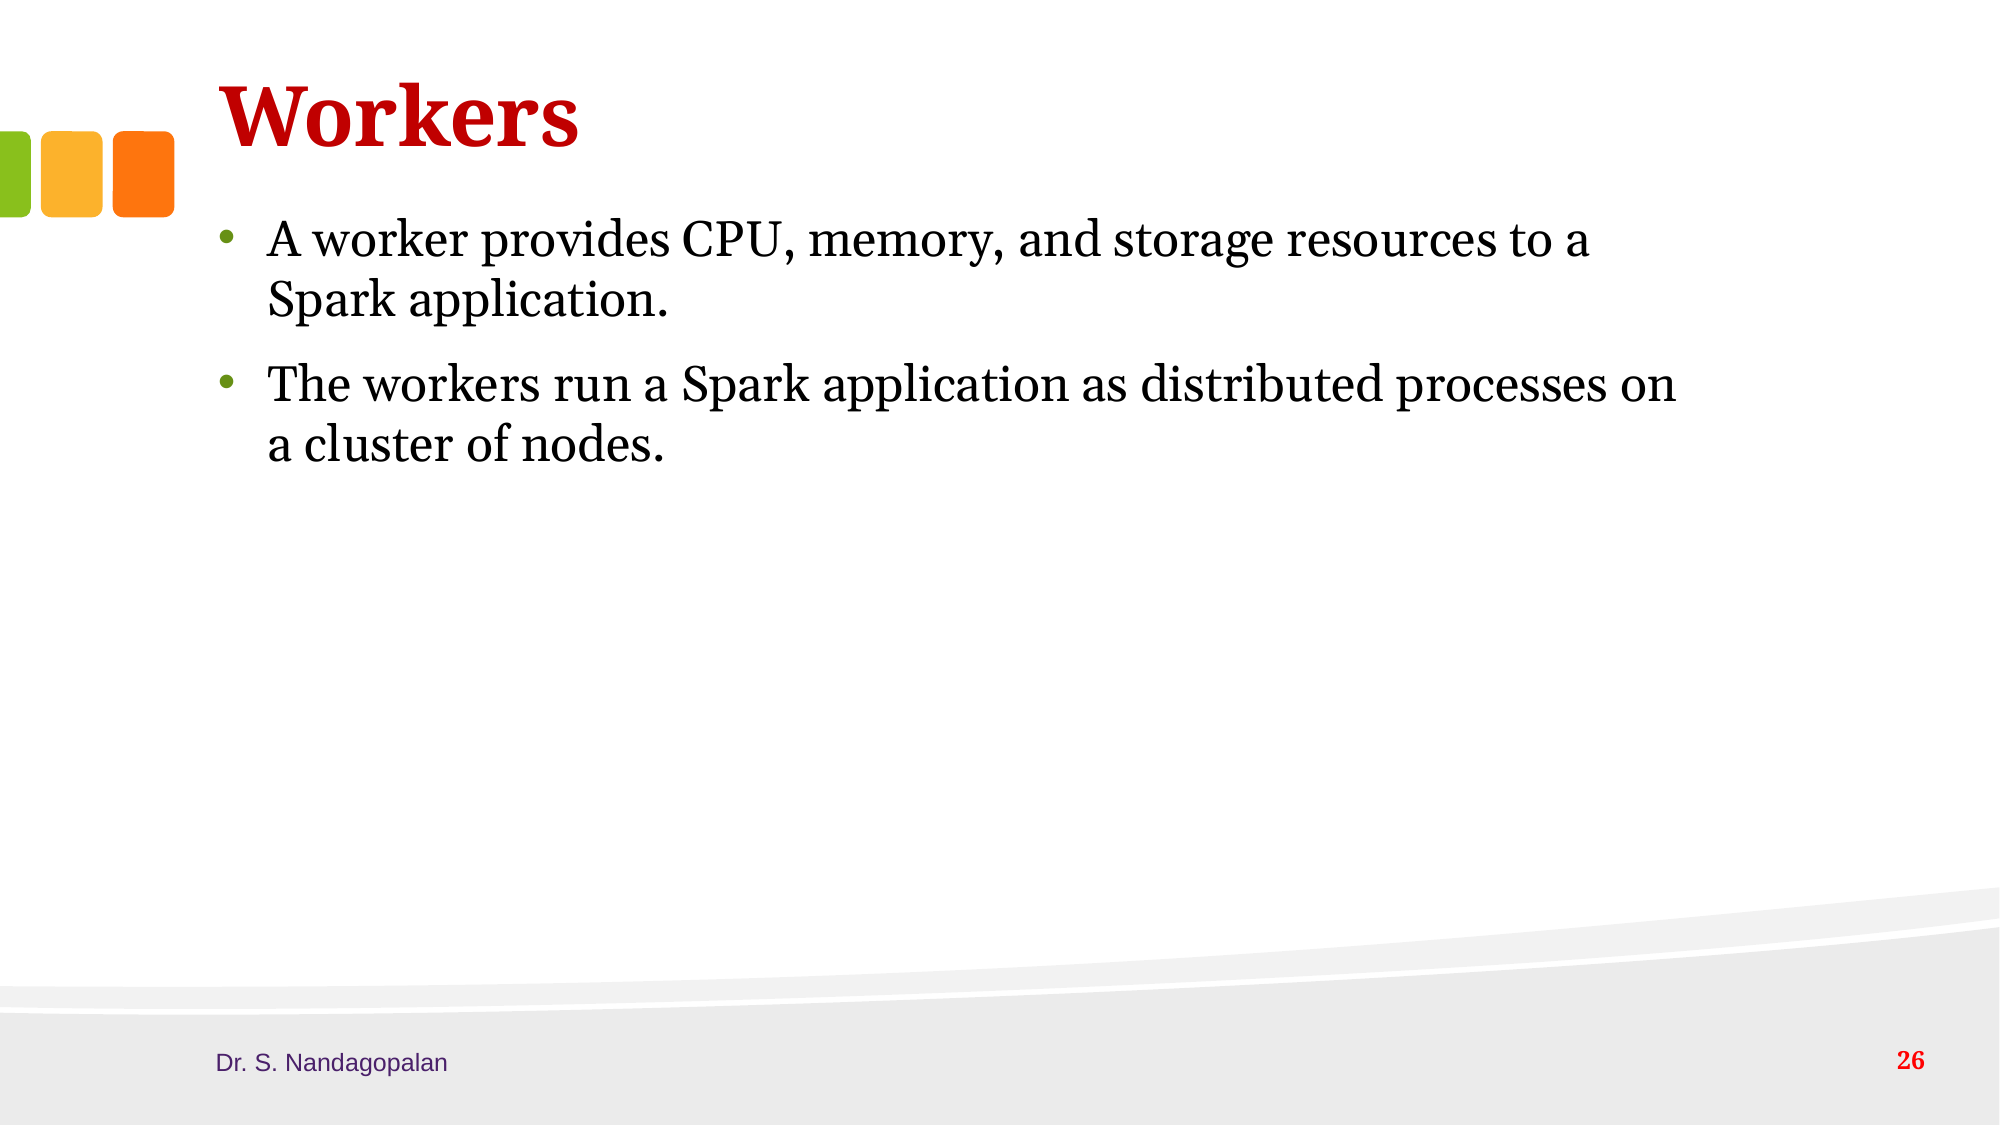

# Workers
A worker provides CPU, memory, and storage resources to a Spark application.
The workers run a Spark application as distributed processes on a cluster of nodes.
Dr. S. Nandagopalan
26